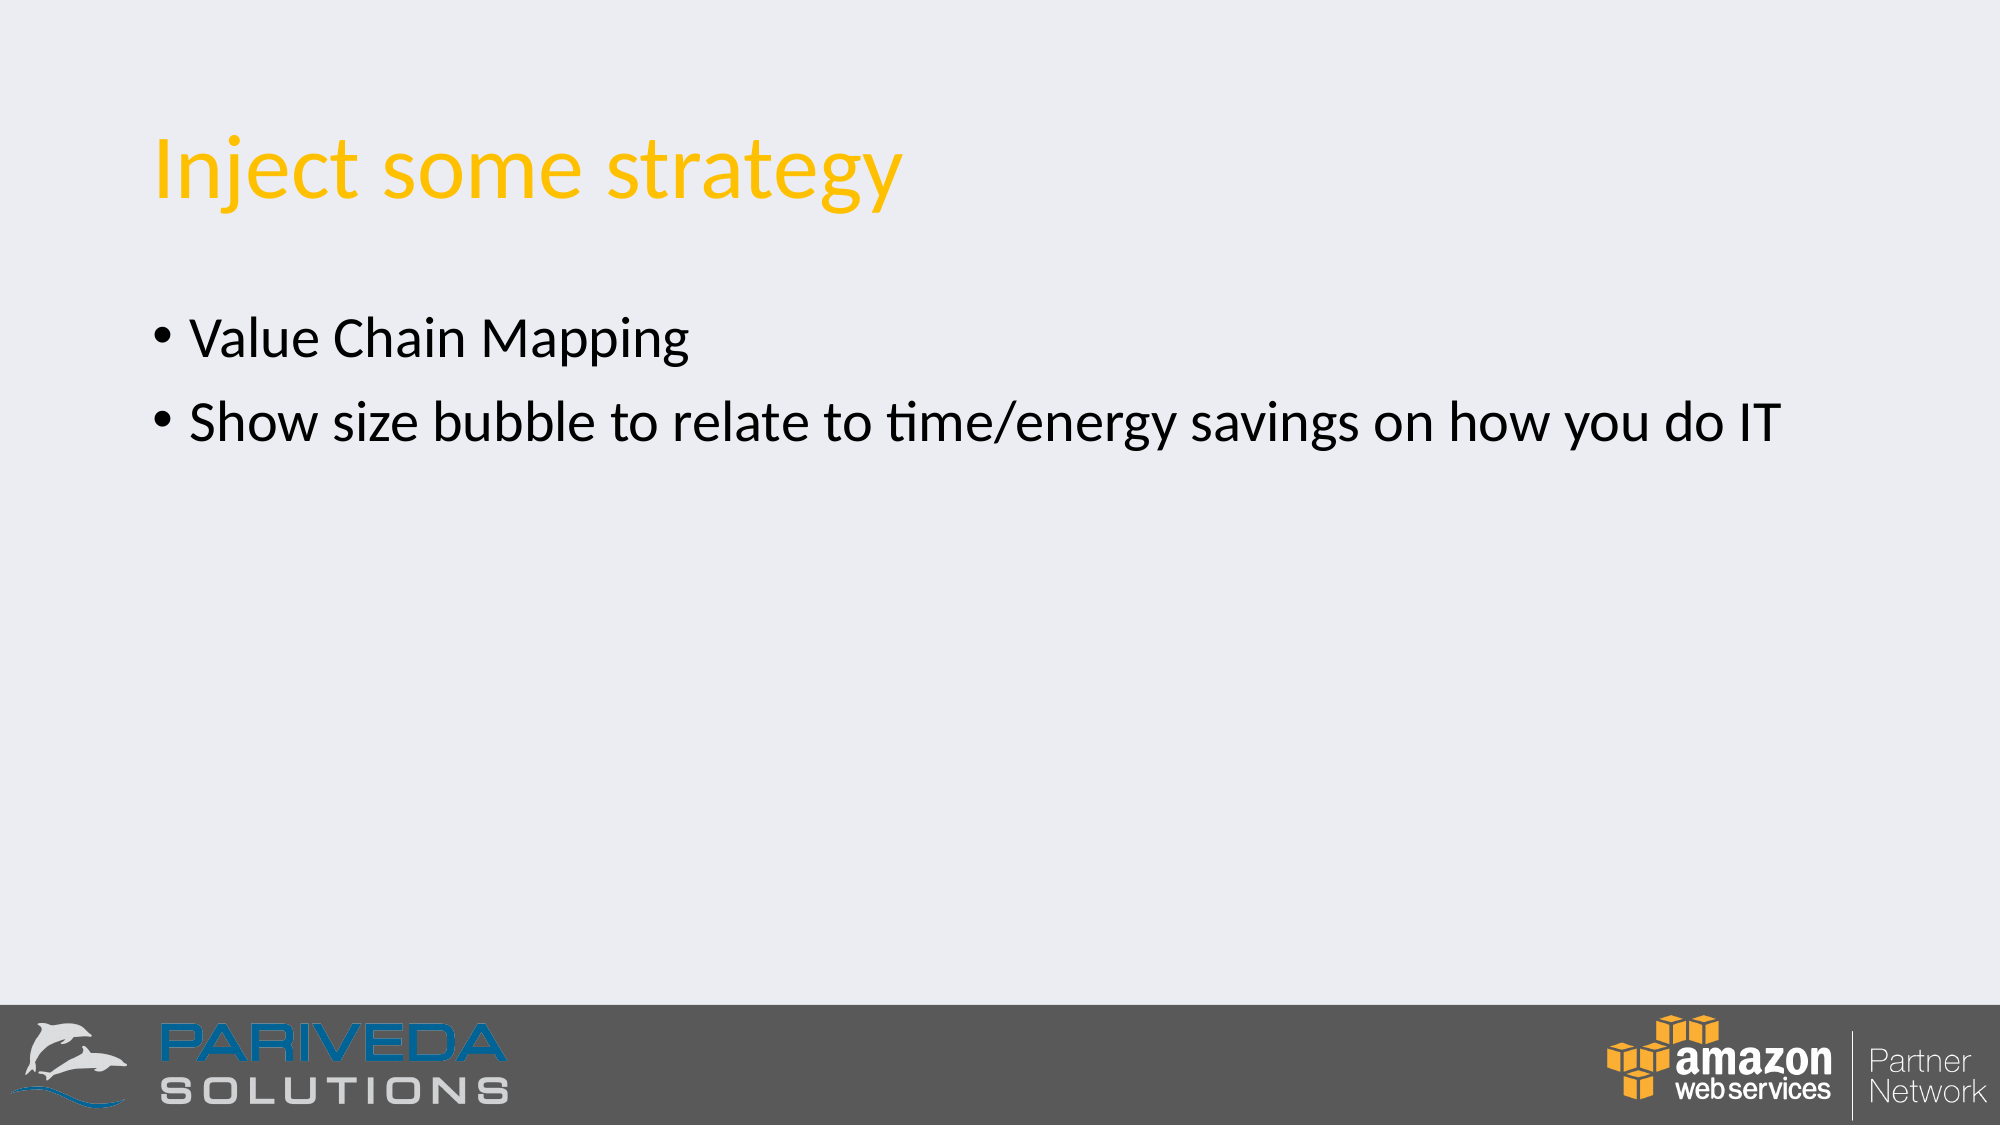

# Inject some strategy
Value Chain Mapping
Show size bubble to relate to time/energy savings on how you do IT